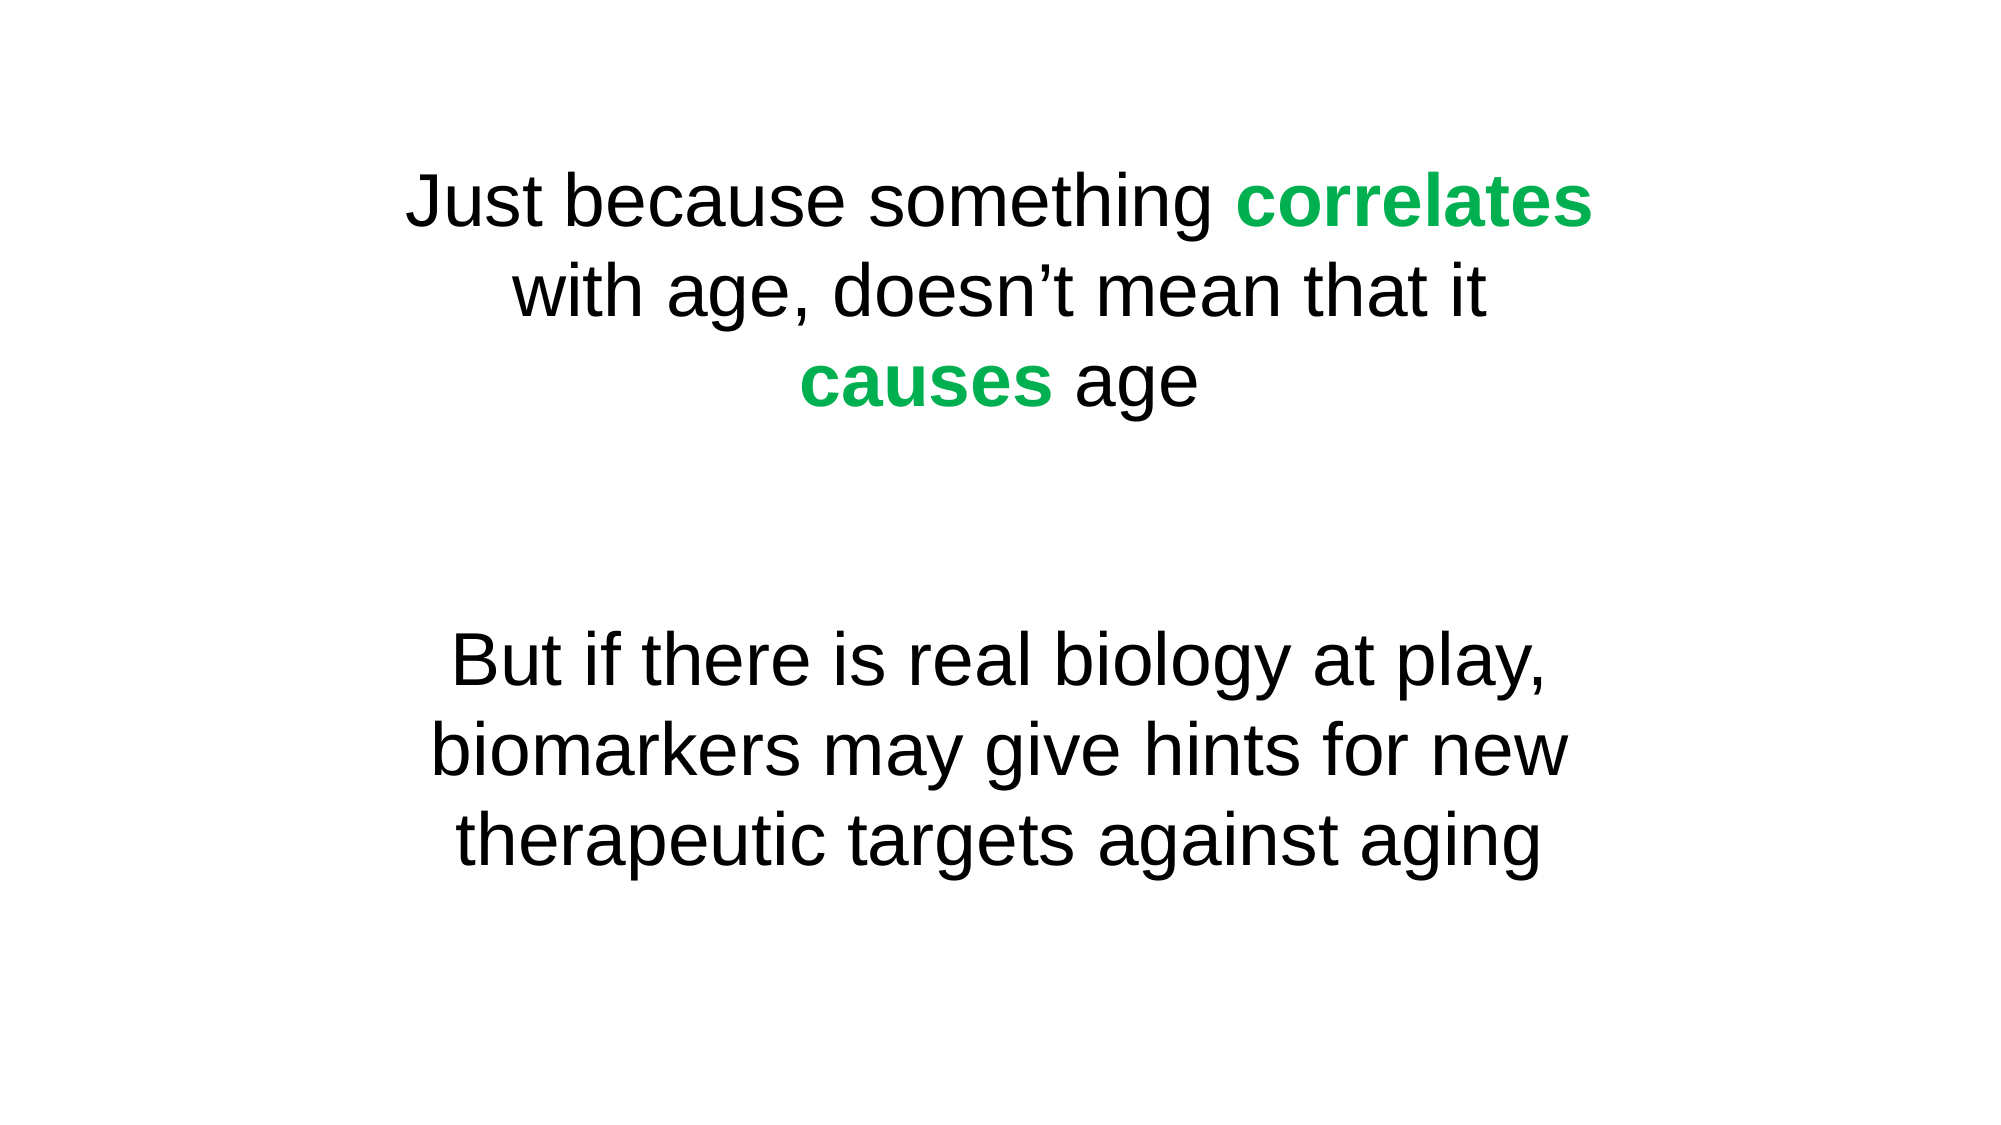

Just because something correlates with age, doesn’t mean that it causes age
But if there is real biology at play, biomarkers may give hints for new therapeutic targets against aging